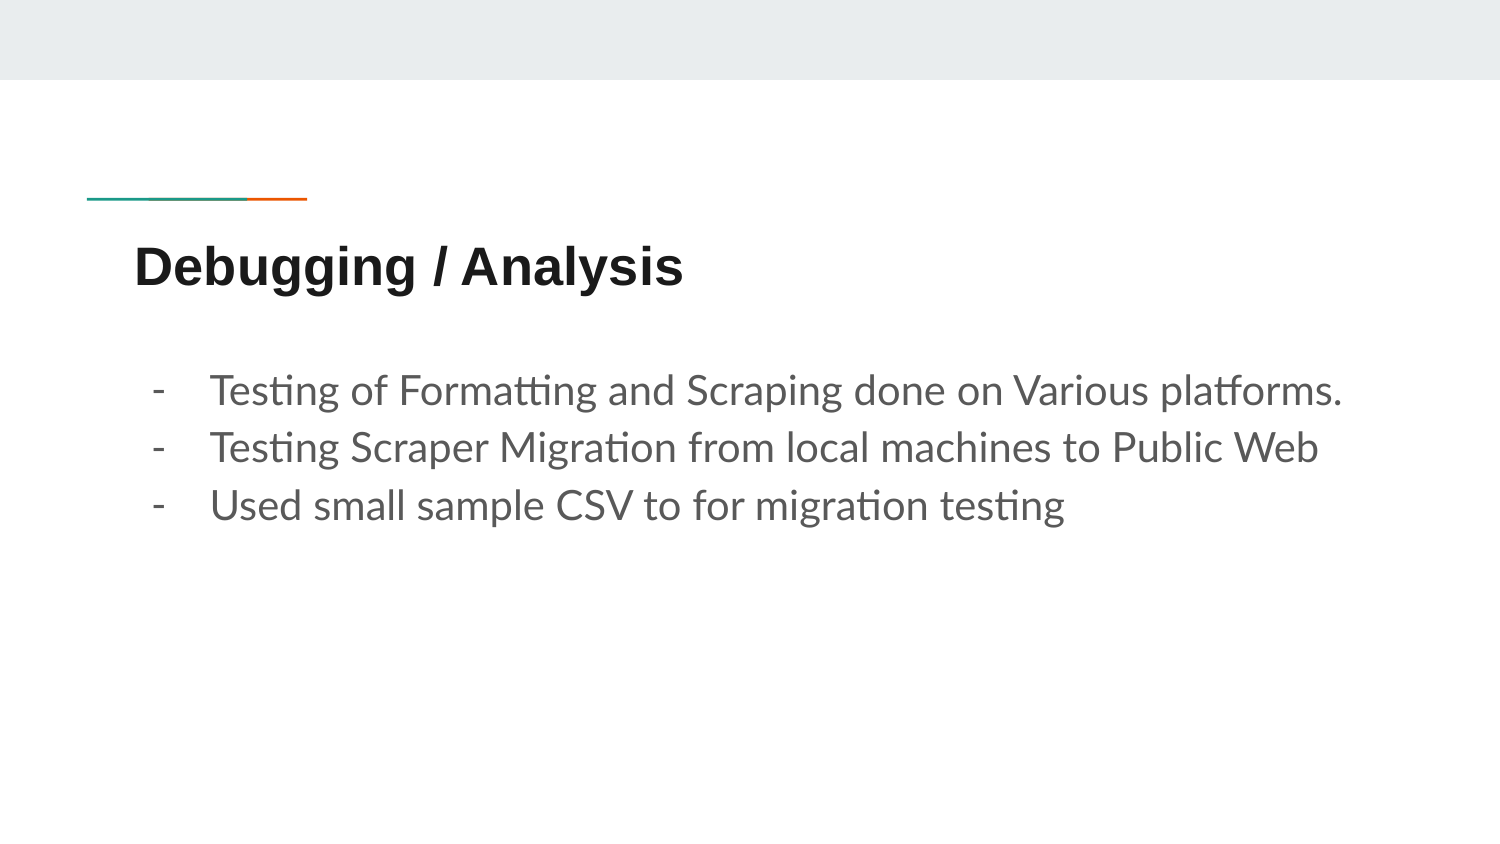

# Debugging / Analysis
Testing of Formatting and Scraping done on Various platforms.
Testing Scraper Migration from local machines to Public Web
Used small sample CSV to for migration testing